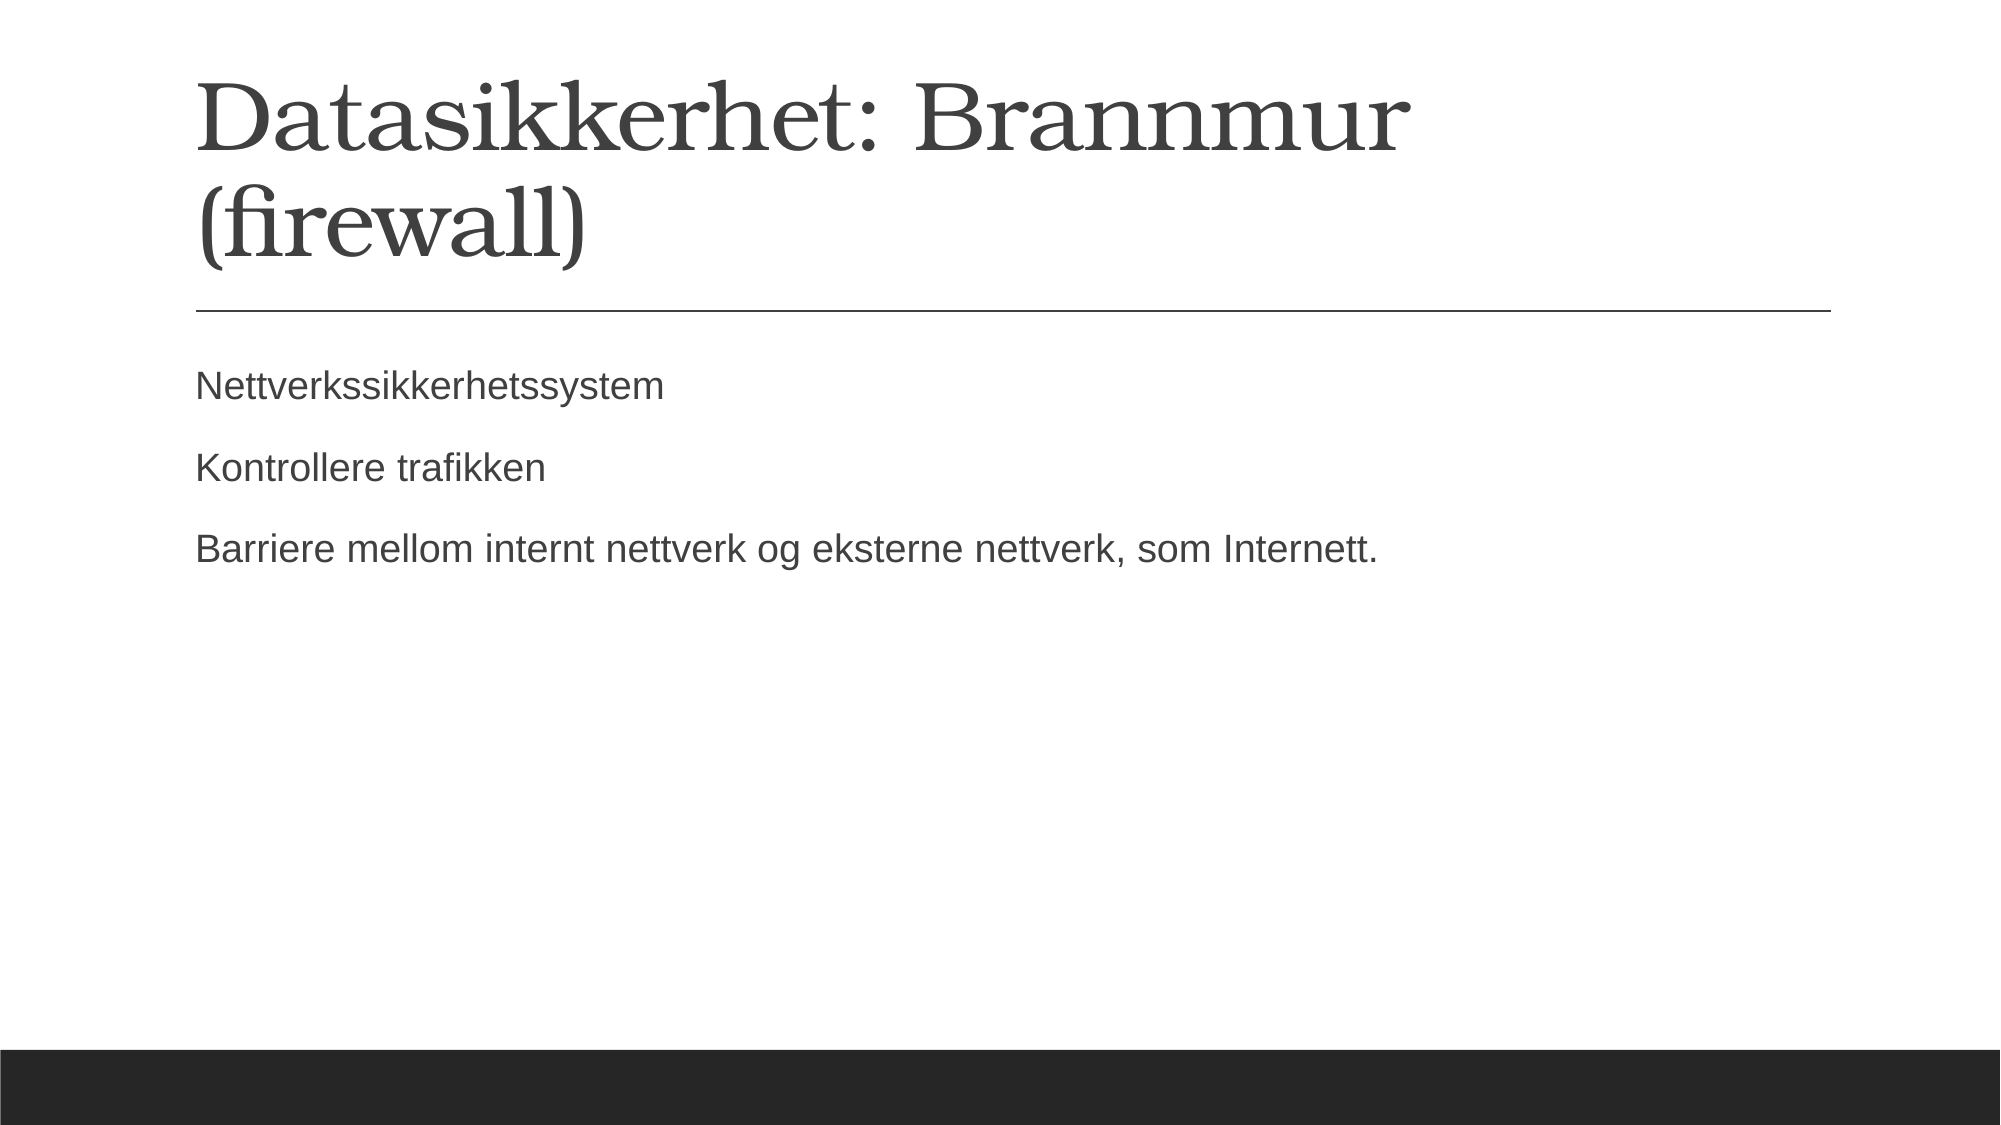

# Datasikkerhet: Brannmur (firewall)
Nettverkssikkerhetssystem
Kontrollere trafikken
Barriere mellom internt nettverk og eksterne nettverk, som Internett.